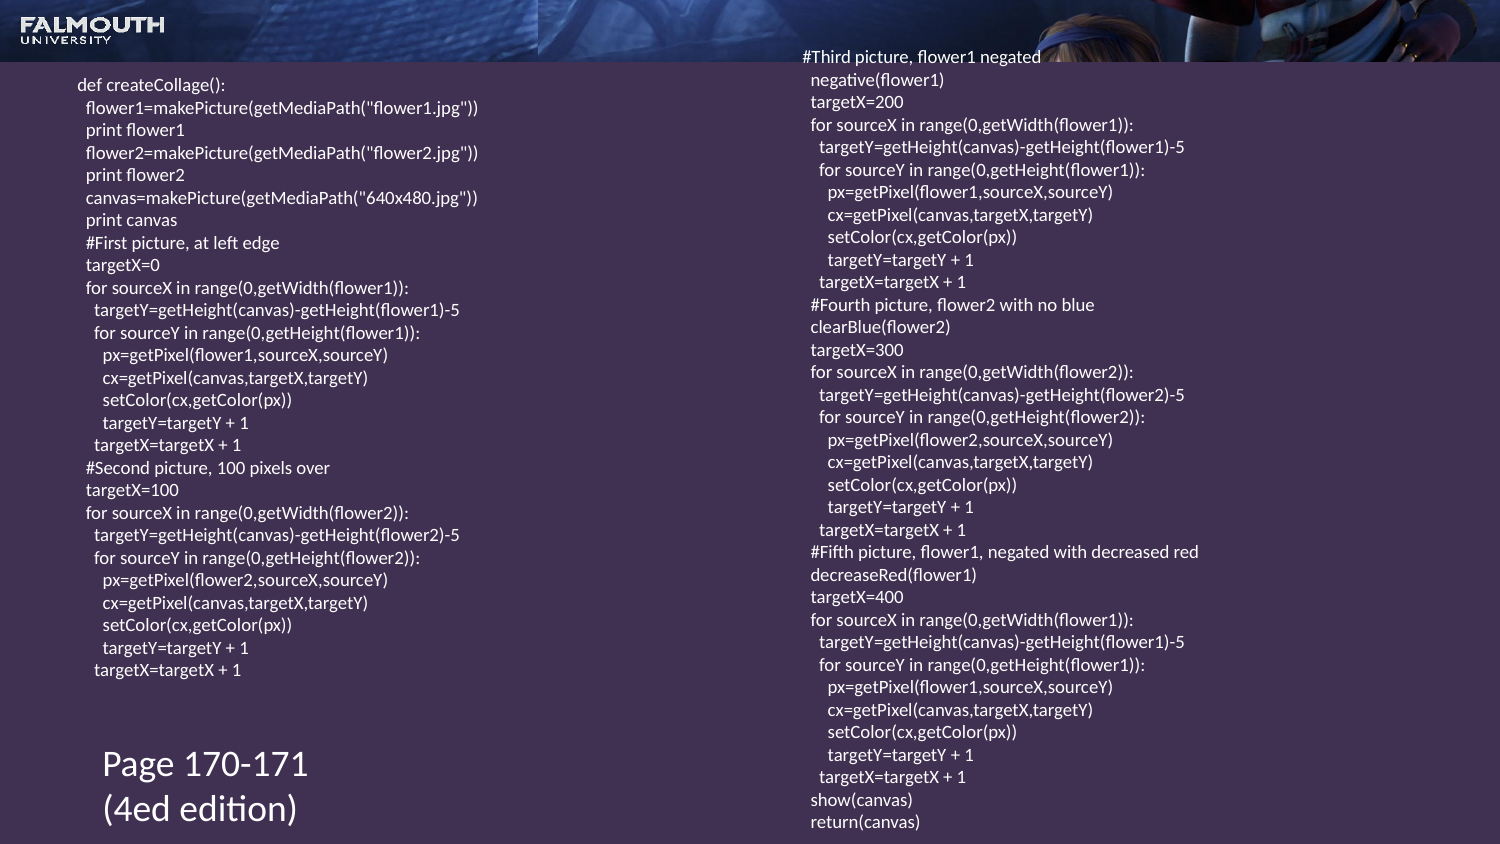

#Third picture, flower1 negated
  negative(flower1)
  targetX=200
  for sourceX in range(0,getWidth(flower1)):
    targetY=getHeight(canvas)-getHeight(flower1)-5
    for sourceY in range(0,getHeight(flower1)):
      px=getPixel(flower1,sourceX,sourceY)
      cx=getPixel(canvas,targetX,targetY)
      setColor(cx,getColor(px))
      targetY=targetY + 1
    targetX=targetX + 1
  #Fourth picture, flower2 with no blue
  clearBlue(flower2)
  targetX=300
  for sourceX in range(0,getWidth(flower2)):
    targetY=getHeight(canvas)-getHeight(flower2)-5
    for sourceY in range(0,getHeight(flower2)):
      px=getPixel(flower2,sourceX,sourceY)
      cx=getPixel(canvas,targetX,targetY)
      setColor(cx,getColor(px))
      targetY=targetY + 1
    targetX=targetX + 1
  #Fifth picture, flower1, negated with decreased red
  decreaseRed(flower1)
  targetX=400
  for sourceX in range(0,getWidth(flower1)):
    targetY=getHeight(canvas)-getHeight(flower1)-5
    for sourceY in range(0,getHeight(flower1)):
      px=getPixel(flower1,sourceX,sourceY)
      cx=getPixel(canvas,targetX,targetY)
      setColor(cx,getColor(px))
      targetY=targetY + 1
    targetX=targetX + 1
  show(canvas)
  return(canvas)
def createCollage():
  flower1=makePicture(getMediaPath("flower1.jpg"))
  print flower1
  flower2=makePicture(getMediaPath("flower2.jpg"))
  print flower2
  canvas=makePicture(getMediaPath("640x480.jpg"))
  print canvas
  #First picture, at left edge
  targetX=0
  for sourceX in range(0,getWidth(flower1)):
    targetY=getHeight(canvas)-getHeight(flower1)-5
    for sourceY in range(0,getHeight(flower1)):
      px=getPixel(flower1,sourceX,sourceY)
      cx=getPixel(canvas,targetX,targetY)
      setColor(cx,getColor(px))
      targetY=targetY + 1
    targetX=targetX + 1
  #Second picture, 100 pixels over
  targetX=100
  for sourceX in range(0,getWidth(flower2)):
    targetY=getHeight(canvas)-getHeight(flower2)-5
    for sourceY in range(0,getHeight(flower2)):
      px=getPixel(flower2,sourceX,sourceY)
      cx=getPixel(canvas,targetX,targetY)
      setColor(cx,getColor(px))
      targetY=targetY + 1
    targetX=targetX + 1
Page 170-171
(4ed edition)